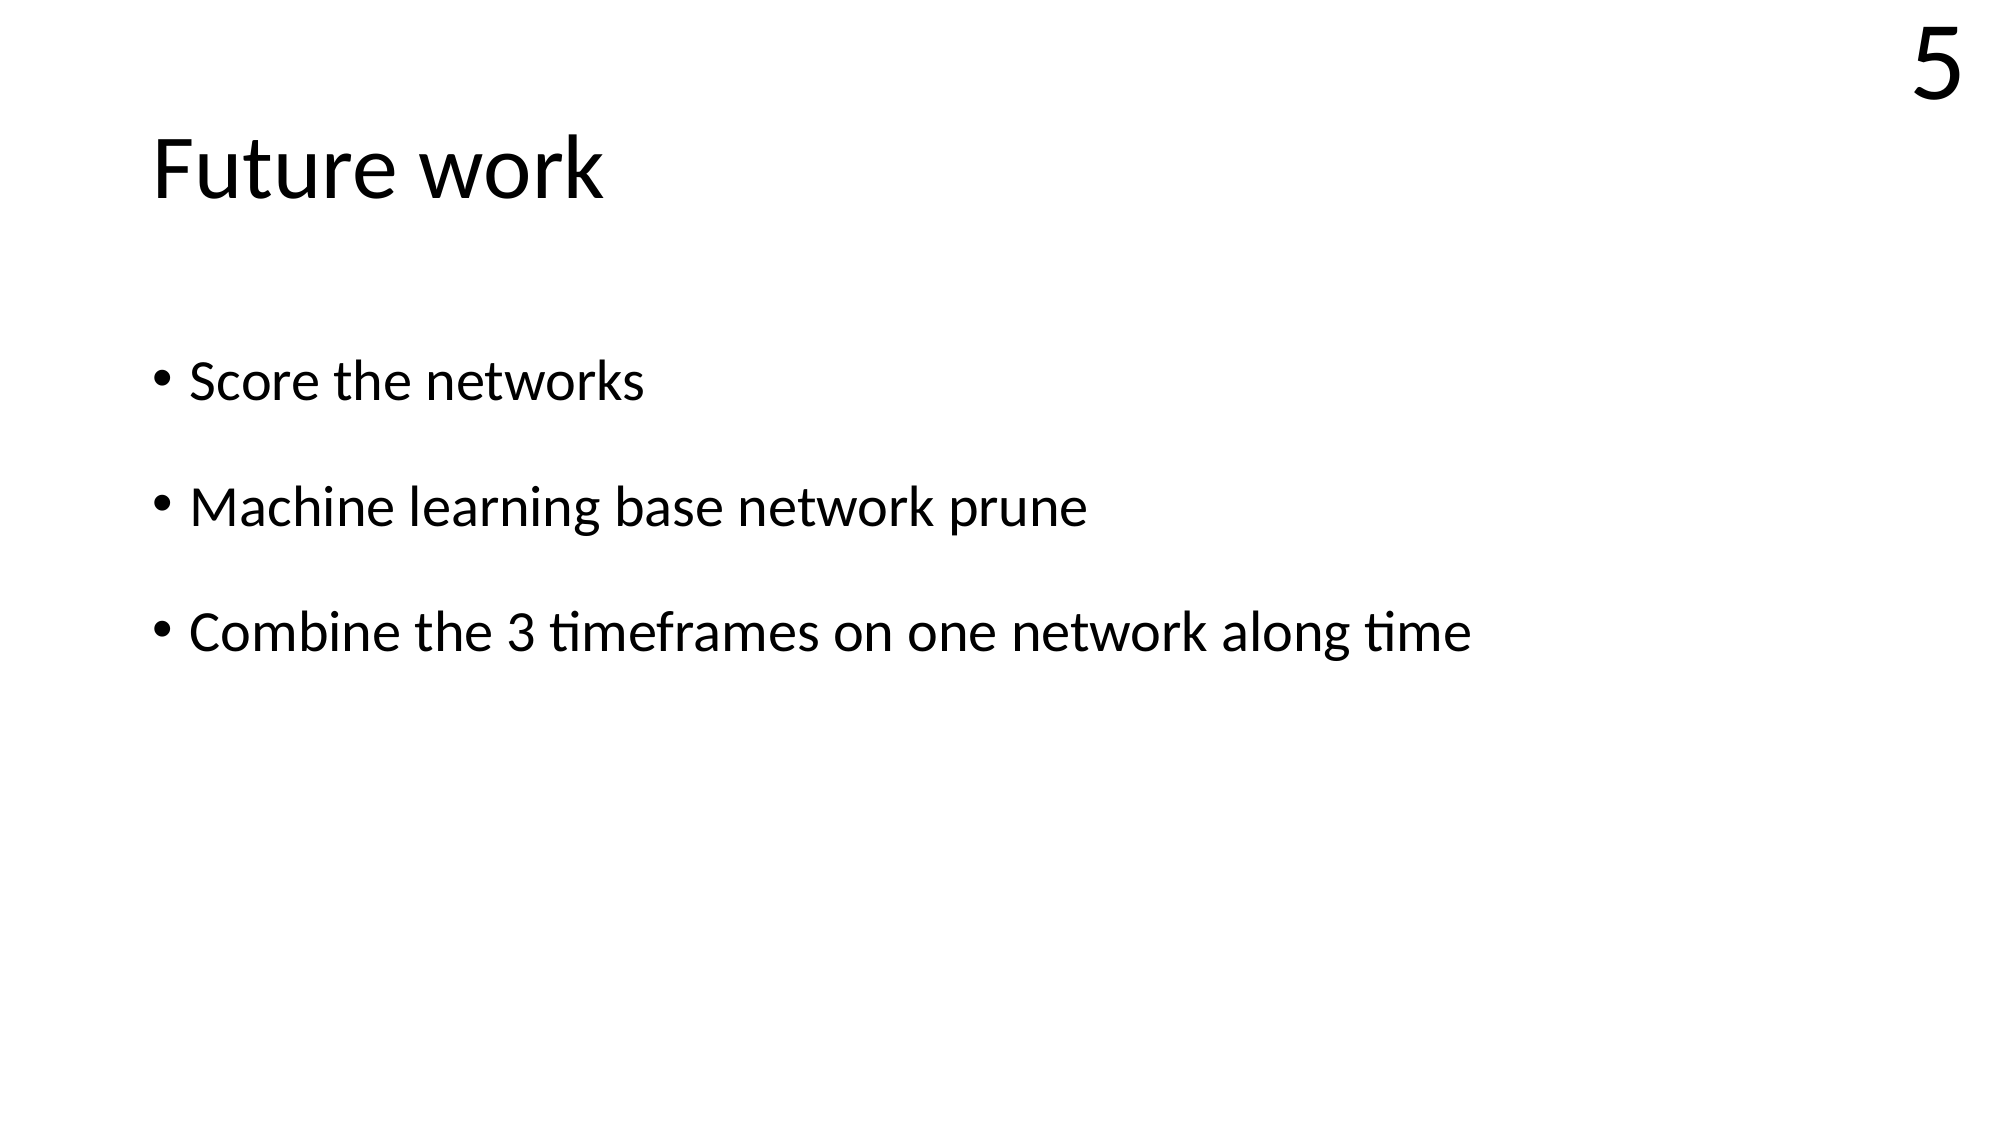

5
# Future work
Score the networks
Machine learning base network prune
Combine the 3 timeframes on one network along time